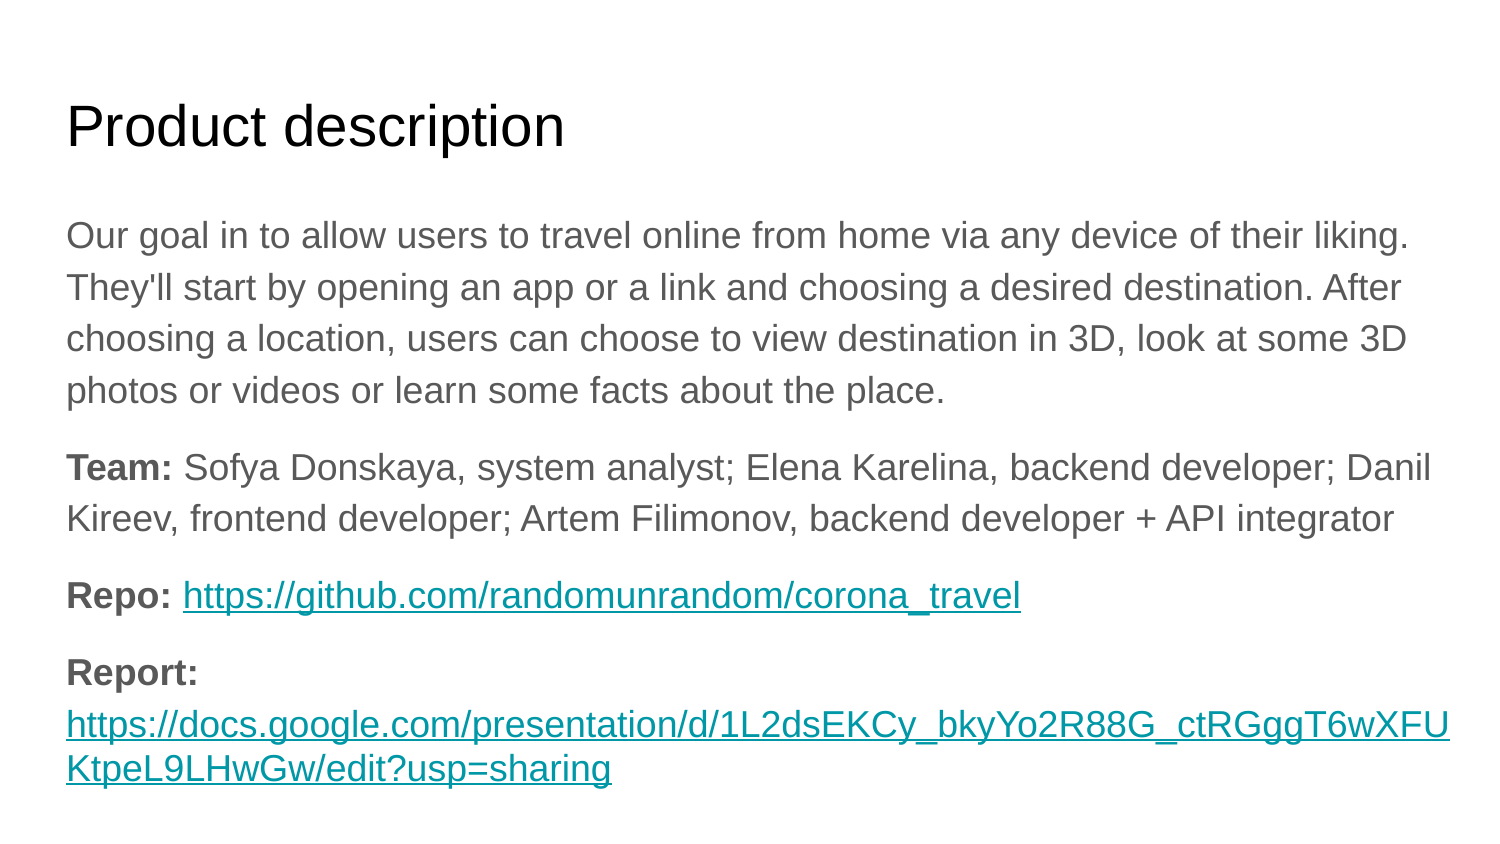

# Product description
Our goal in to allow users to travel online from home via any device of their liking. They'll start by opening an app or a link and choosing a desired destination. After choosing a location, users can choose to view destination in 3D, look at some 3D photos or videos or learn some facts about the place.
Team: Sofya Donskaya, system analyst; Elena Karelina, backend developer; Danil Kireev, frontend developer; Artem Filimonov, backend developer + API integrator
Repo: https://github.com/randomunrandom/corona_travel
Report: https://docs.google.com/presentation/d/1L2dsEKCy_bkyYo2R88G_ctRGggT6wXFUKtpeL9LHwGw/edit?usp=sharing